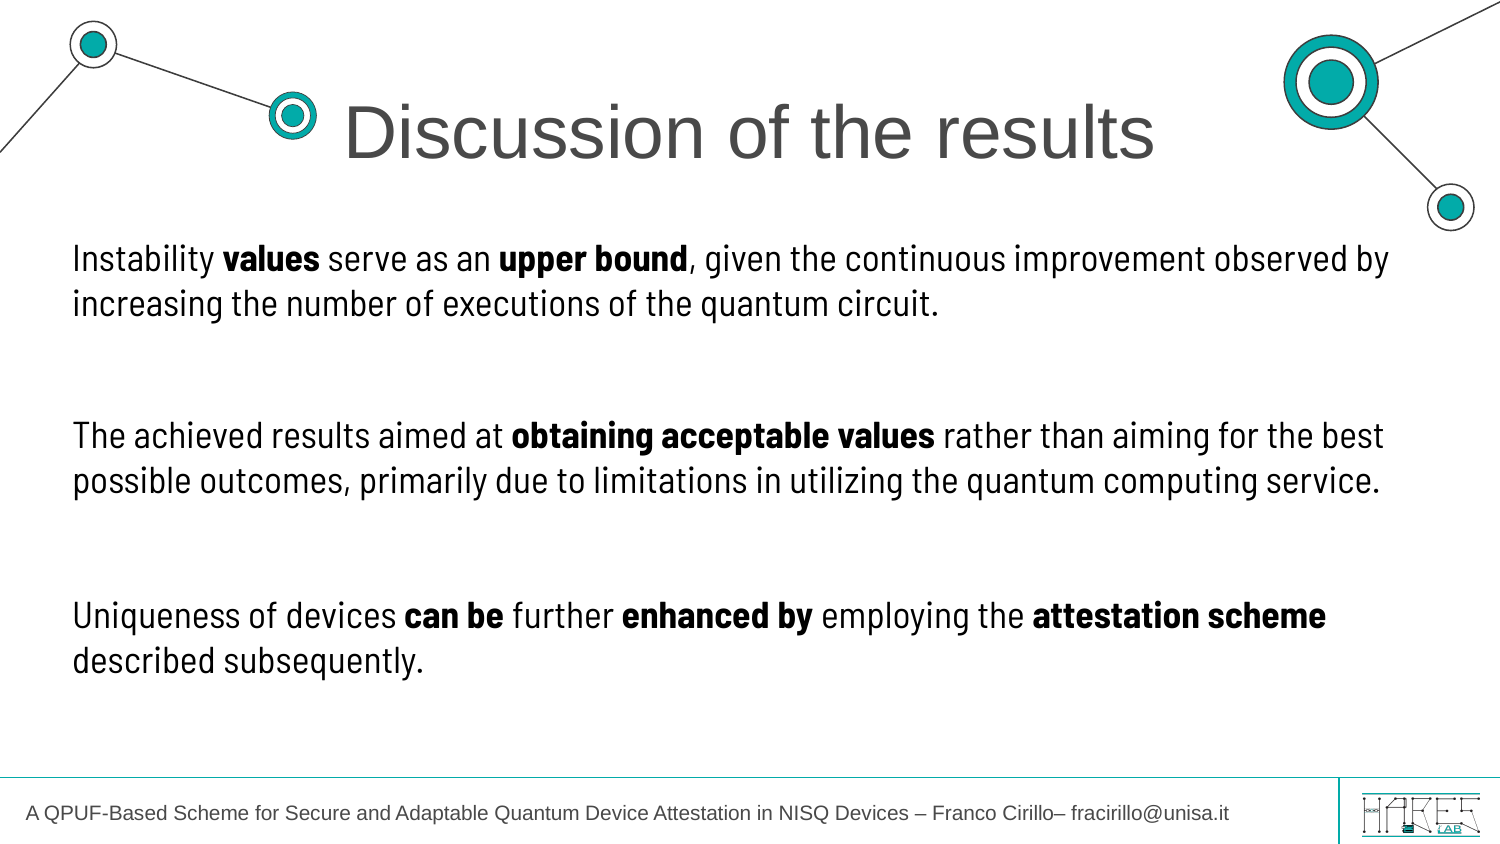

# Discussion of the results
Instability values serve as an upper bound, given the continuous improvement observed by increasing the number of executions of the quantum circuit.
The achieved results aimed at obtaining acceptable values rather than aiming for the best possible outcomes, primarily due to limitations in utilizing the quantum computing service.
Uniqueness of devices can be further enhanced by employing the attestation scheme described subsequently.
A QPUF-Based Scheme for Secure and Adaptable Quantum Device Attestation in NISQ Devices – Franco Cirillo– fracirillo@unisa.it